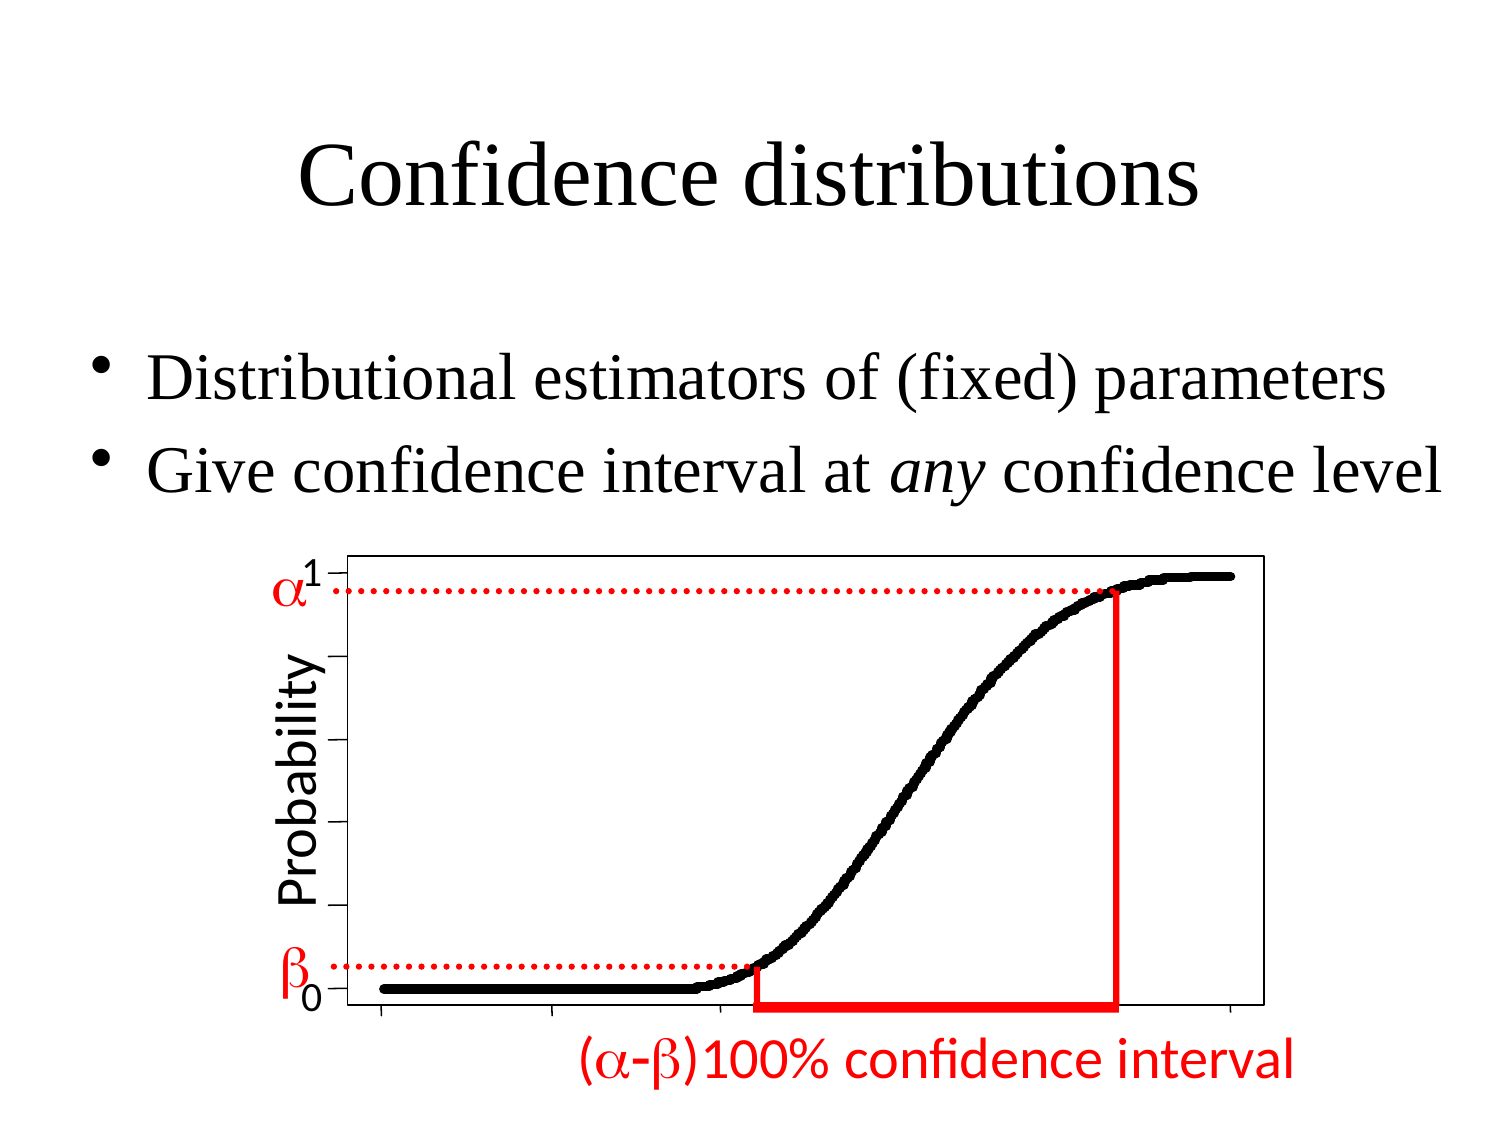

# Confidence distributions
Distributional estimators of (fixed) parameters
Give confidence interval at any confidence level
1

Probability

0

Parameter value
α

β

(α−β)100% confidence interval